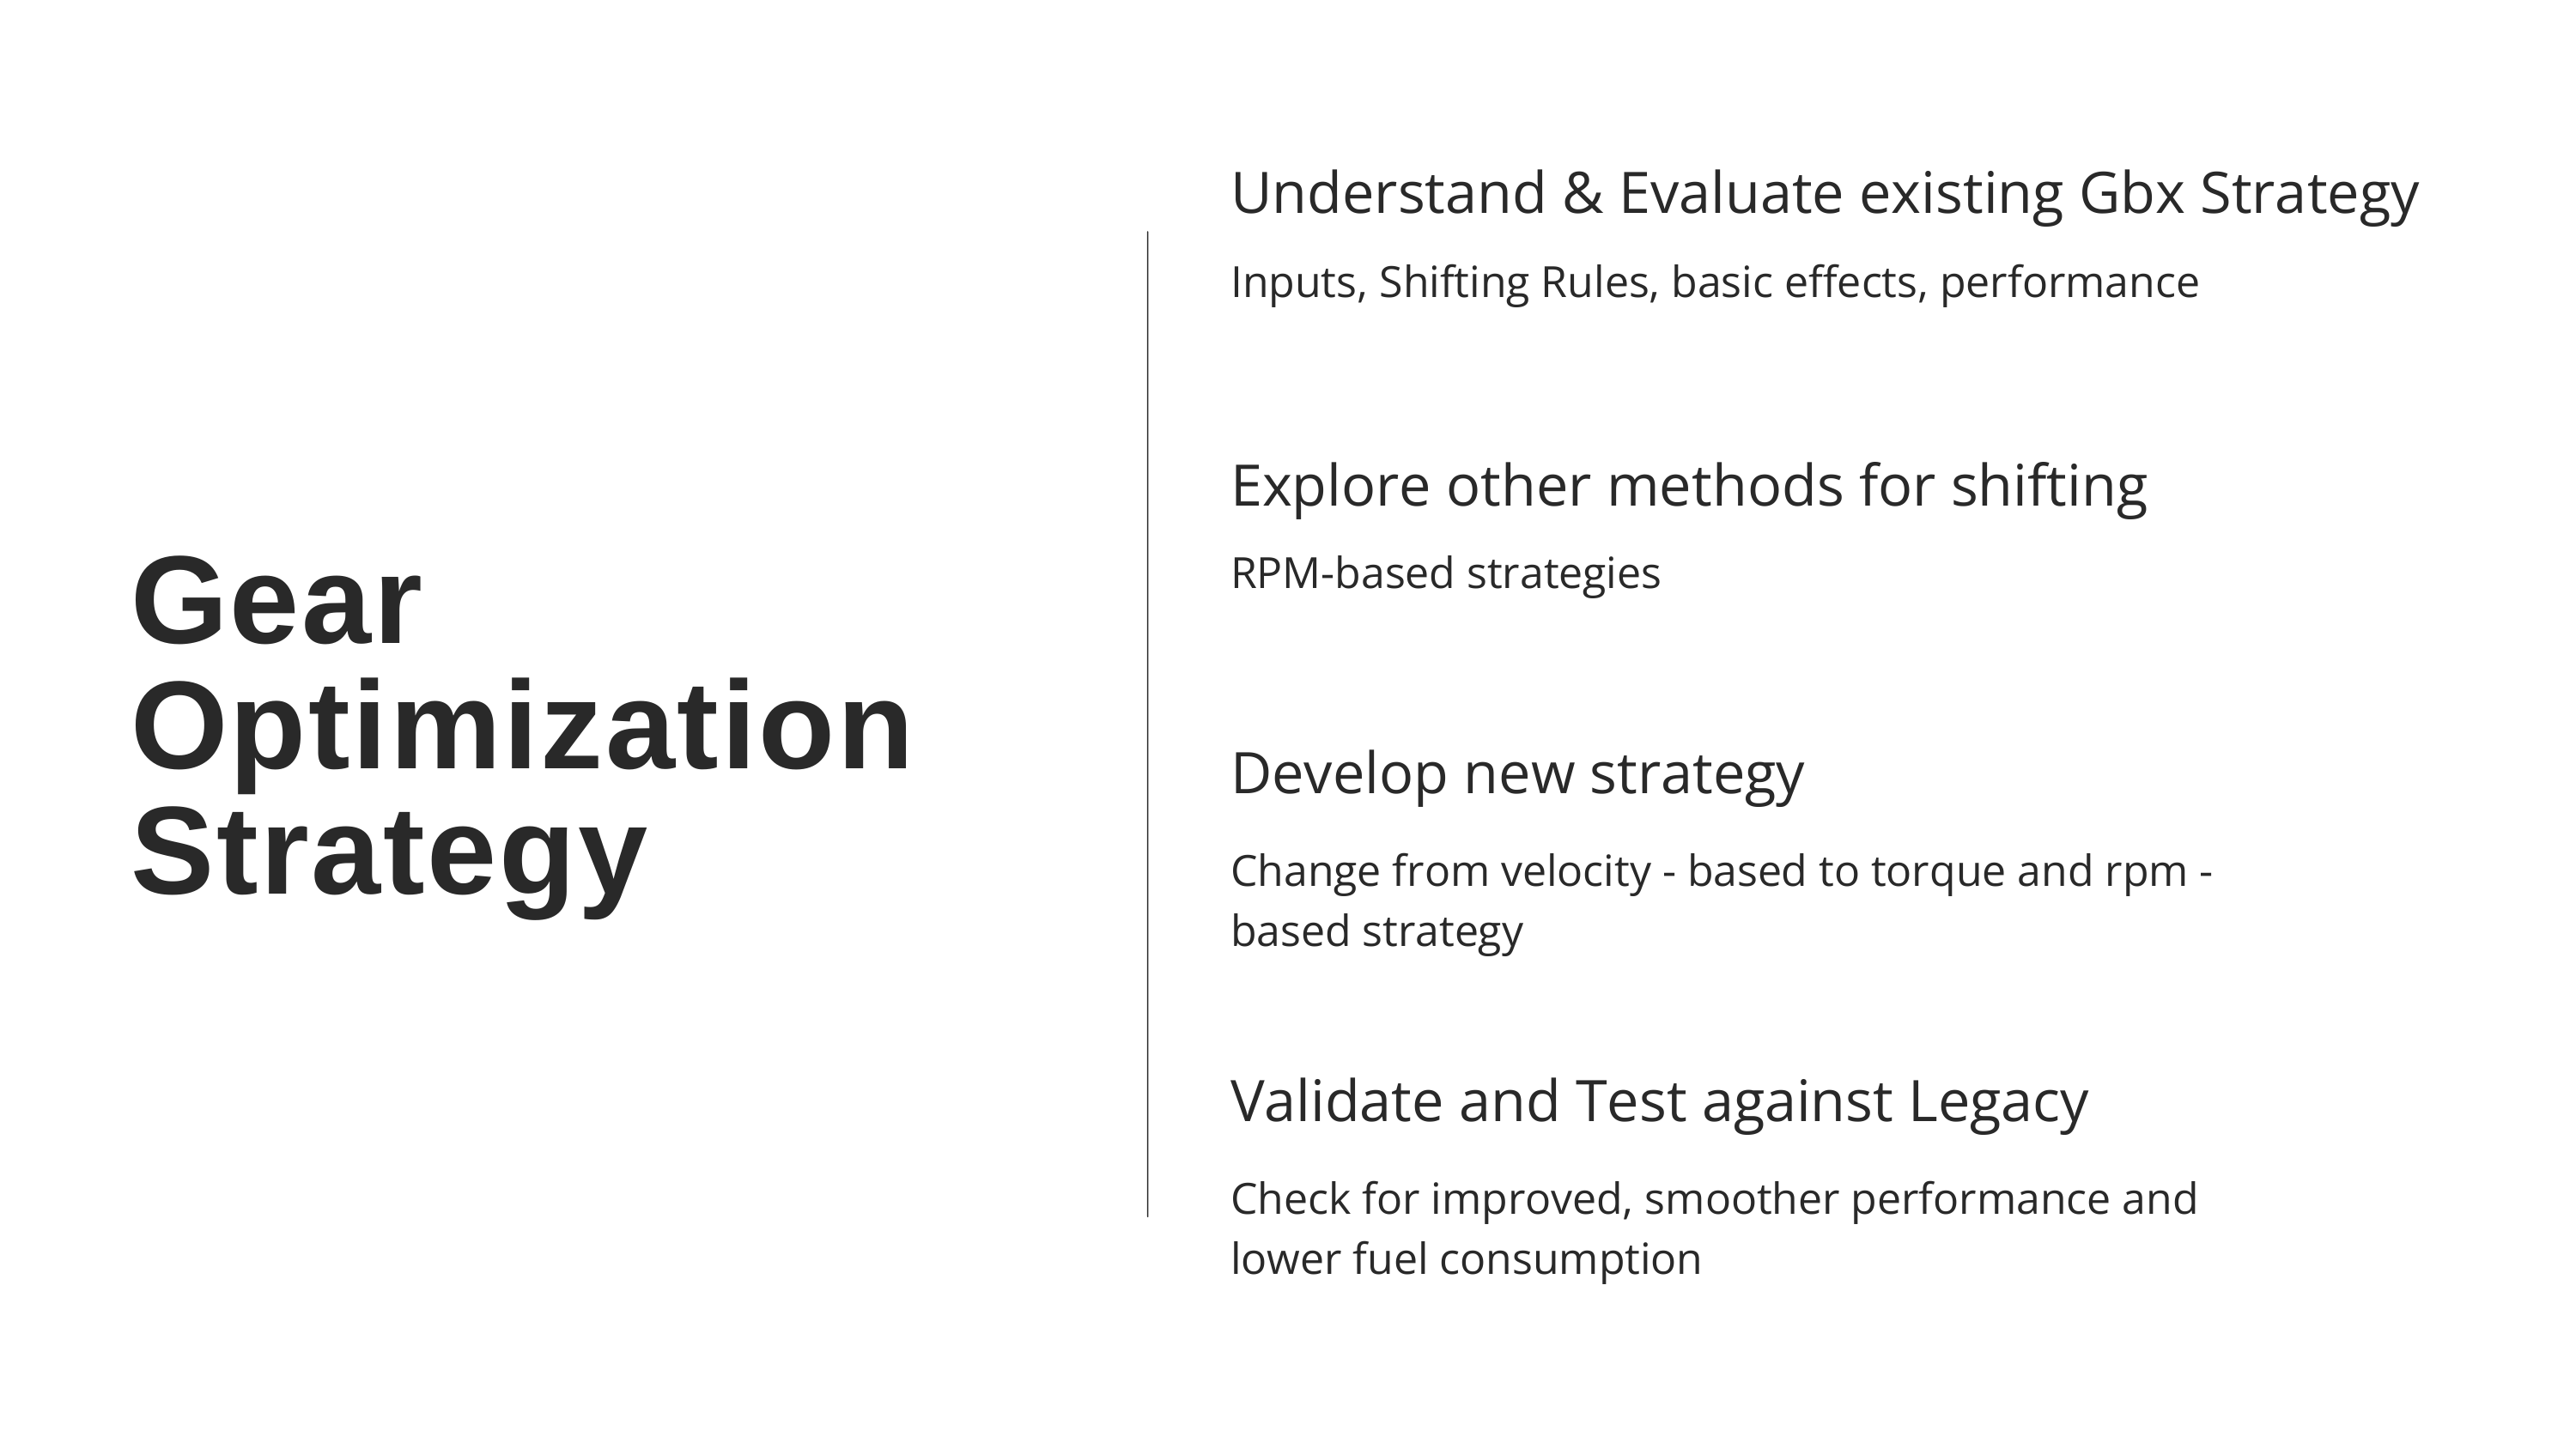

Understand & Evaluate existing Gbx Strategy

Inputs, Shifting Rules, basic effects, performance
Explore other methods for shifting
RPM-based strategies
Gear Optimization Strategy
Develop new strategy
Change from velocity - based to torque and rpm - based strategy
Validate and Test against Legacy
Check for improved, smoother performance and lower fuel consumption